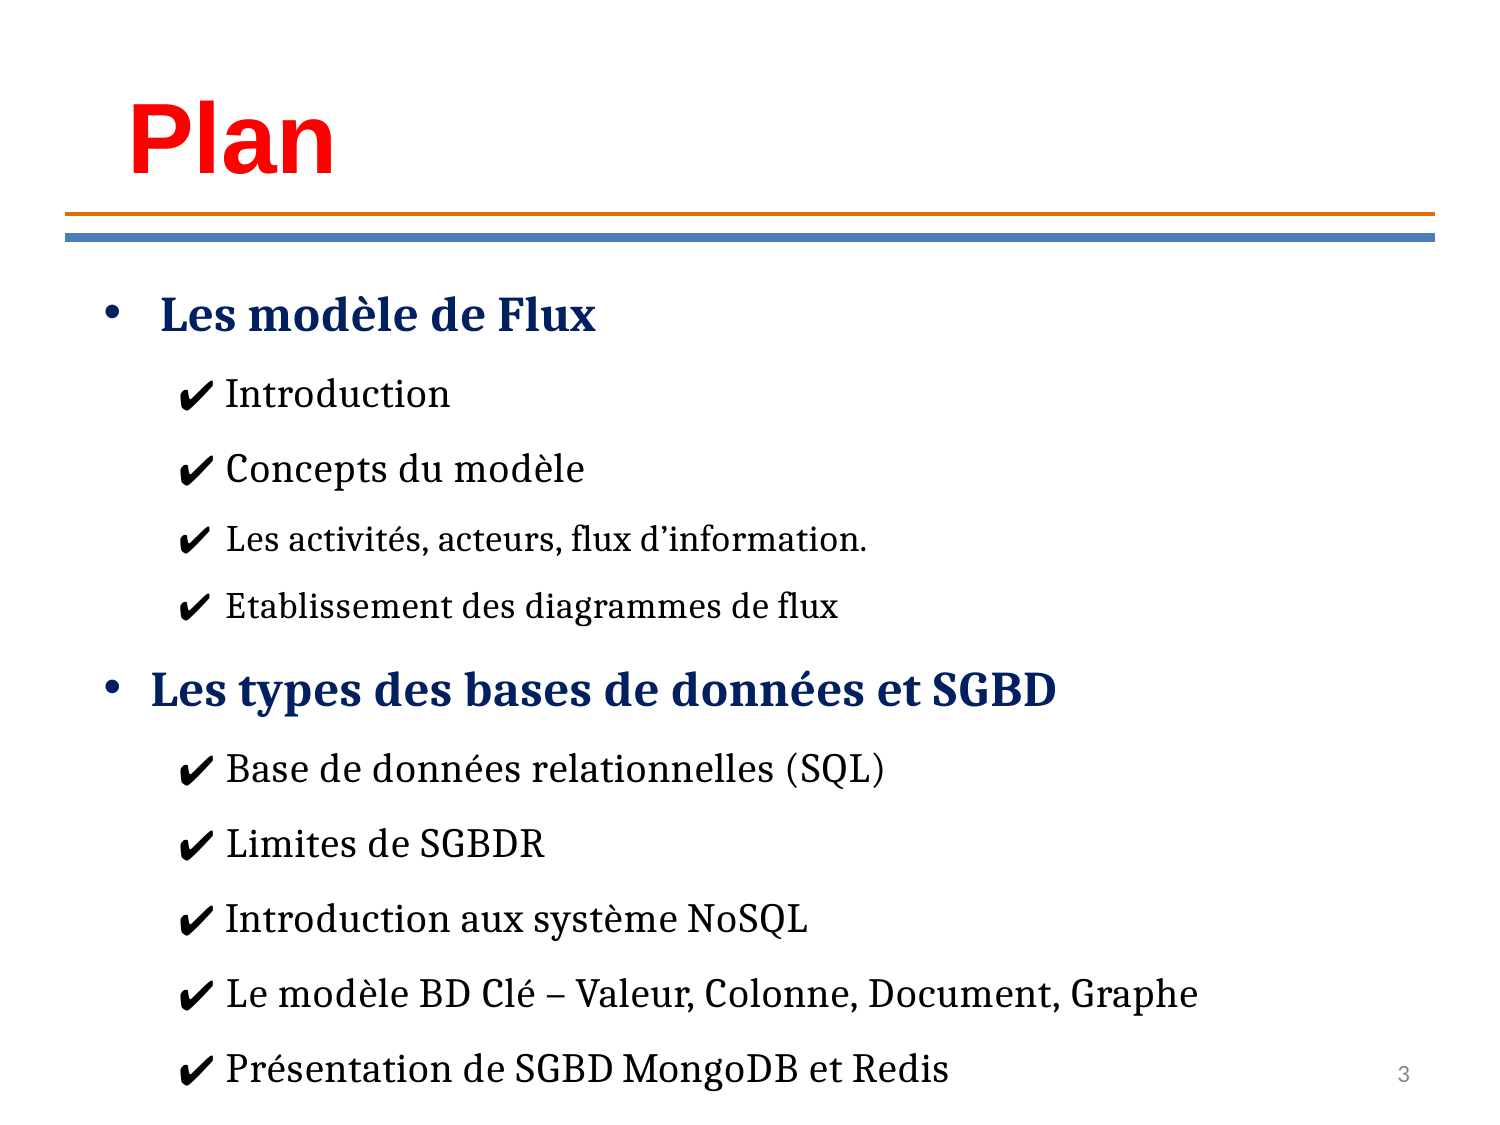

Plan
Les modèle de Flux
Introduction
Concepts du modèle
Les activités, acteurs, flux d’information.
Etablissement des diagrammes de flux
Les types des bases de données et SGBD
Base de données relationnelles (SQL)
Limites de SGBDR
Introduction aux système NoSQL
Le modèle BD Clé – Valeur, Colonne, Document, Graphe
Présentation de SGBD MongoDB et Redis

3